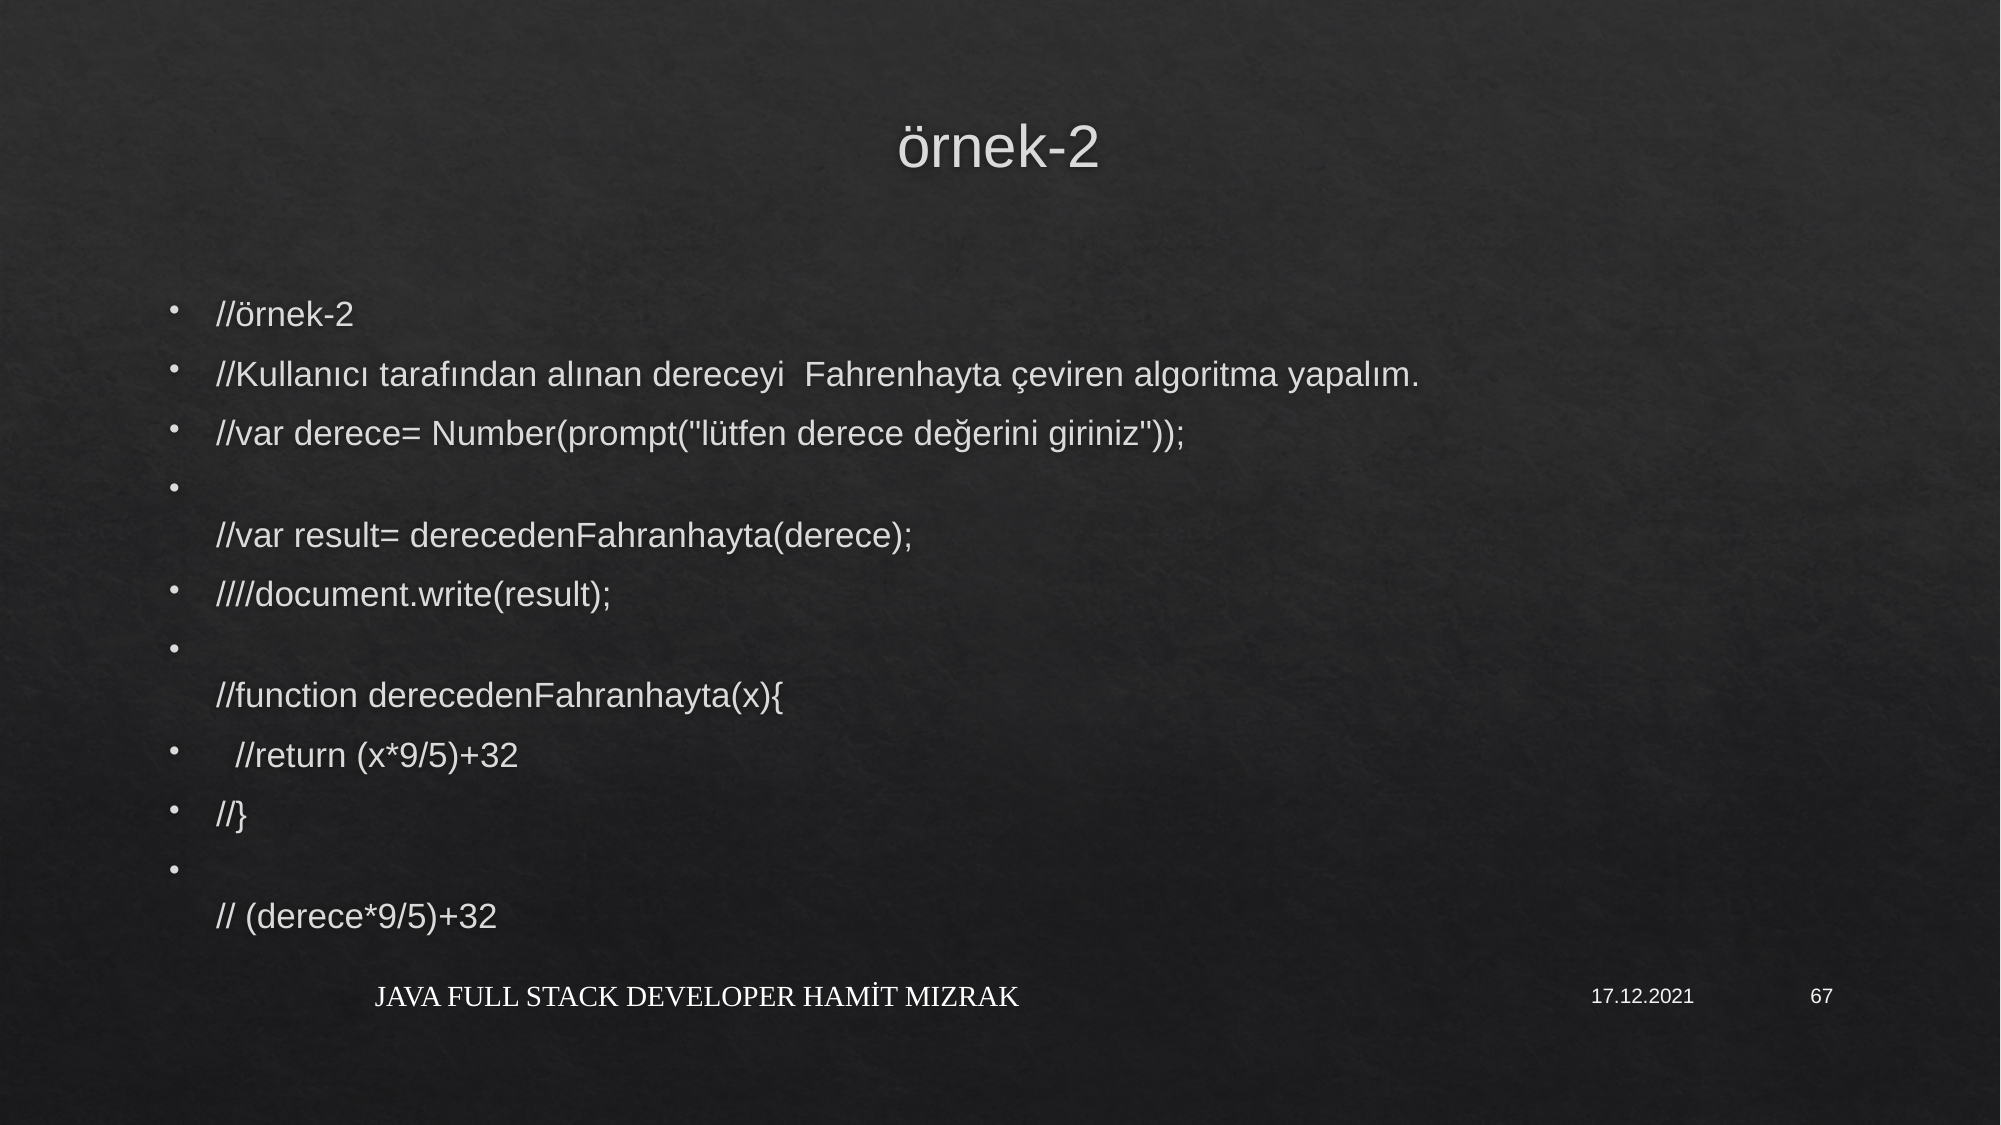

# örnek-2
//örnek-2
//Kullanıcı tarafından alınan dereceyi  Fahrenhayta çeviren algoritma yapalım.
//var derece= Number(prompt("lütfen derece değerini giriniz"));
//var result= derecedenFahranhayta(derece);
////document.write(result);
//function derecedenFahranhayta(x){
  //return (x*9/5)+32
//}
// (derece*9/5)+32

JAVA FULL STACK DEVELOPER HAMİT MIZRAK
17.12.2021
67